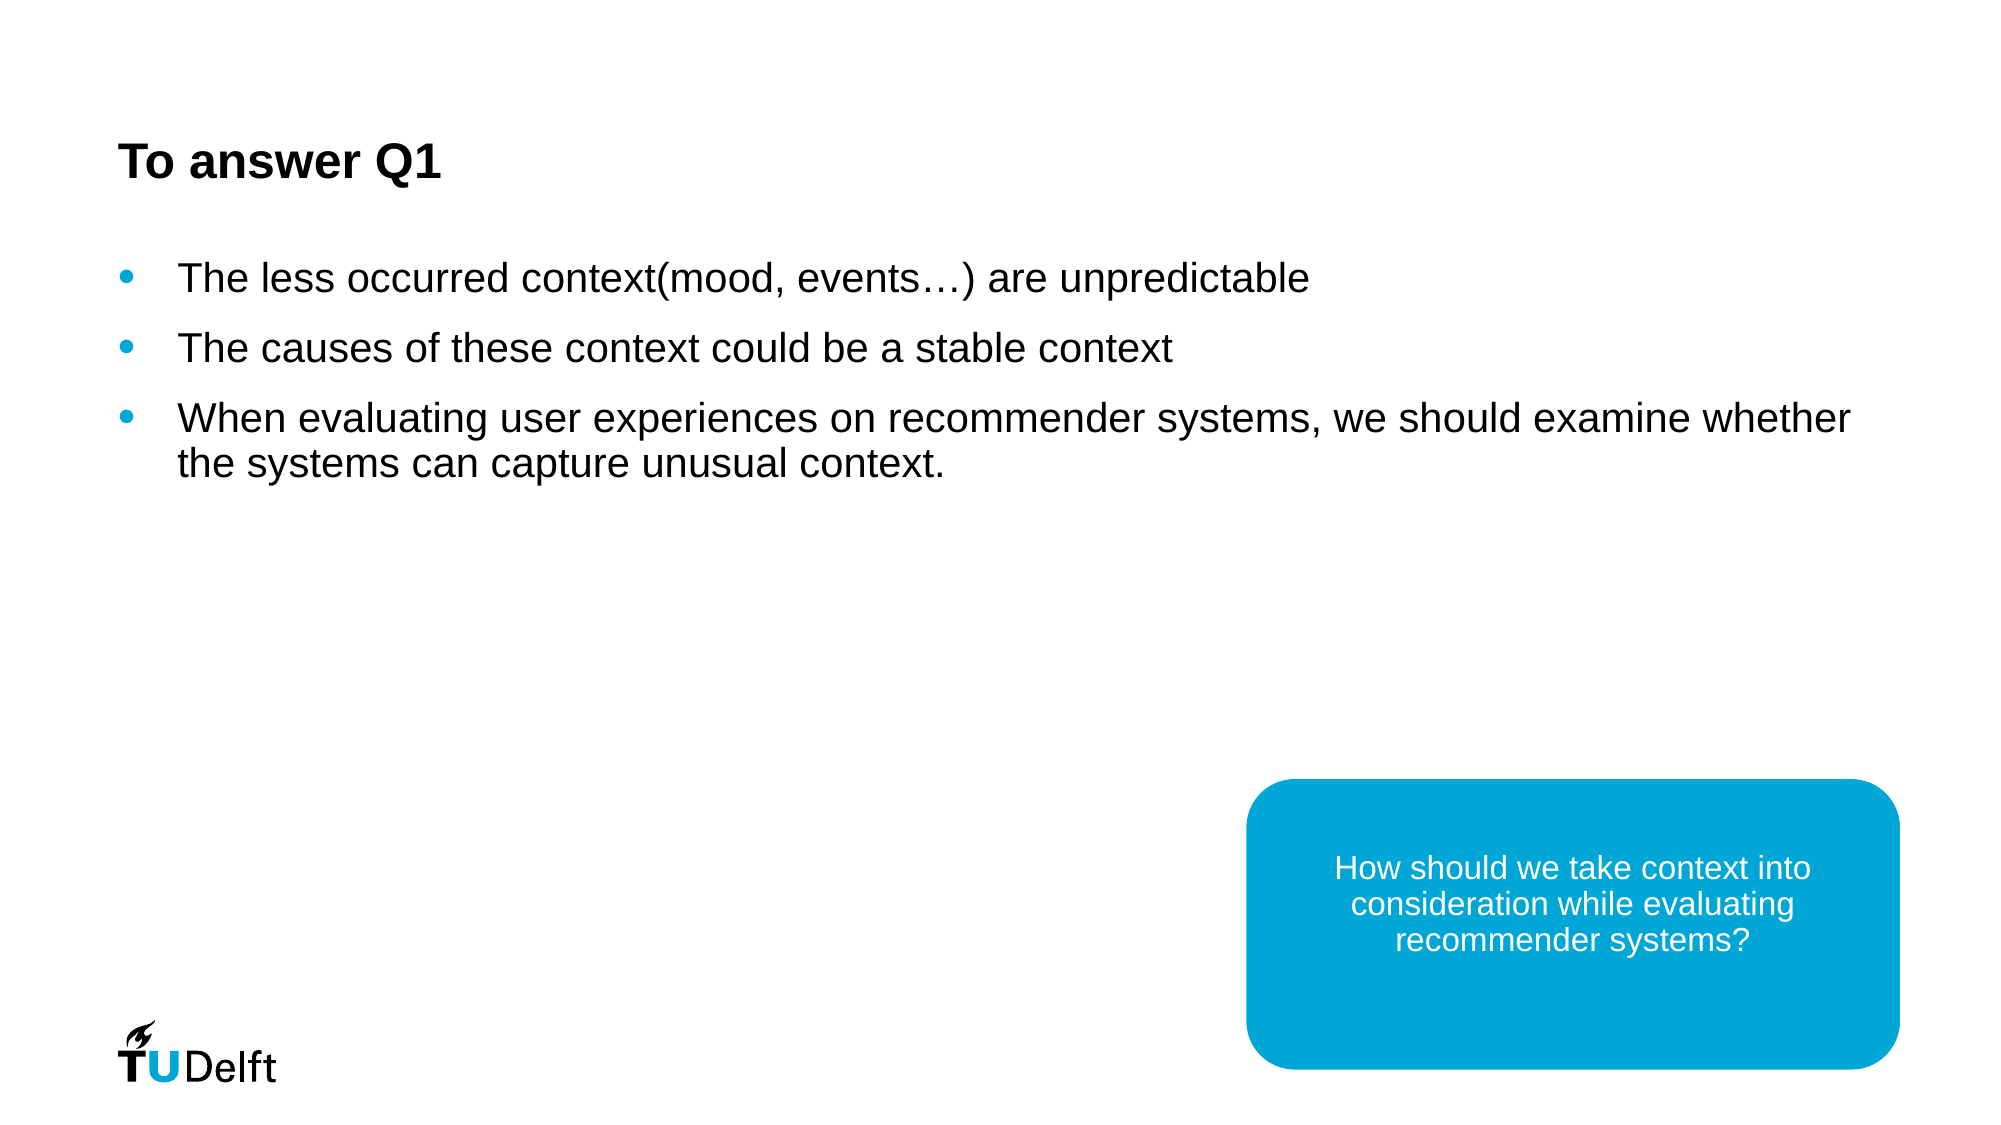

# To answer Q1
The less occurred context(mood, events…) are unpredictable
The causes of these context could be a stable context
When evaluating user experiences on recommender systems, we should examine whether the systems can capture unusual context.
How should we take context into consideration while evaluating recommender systems?